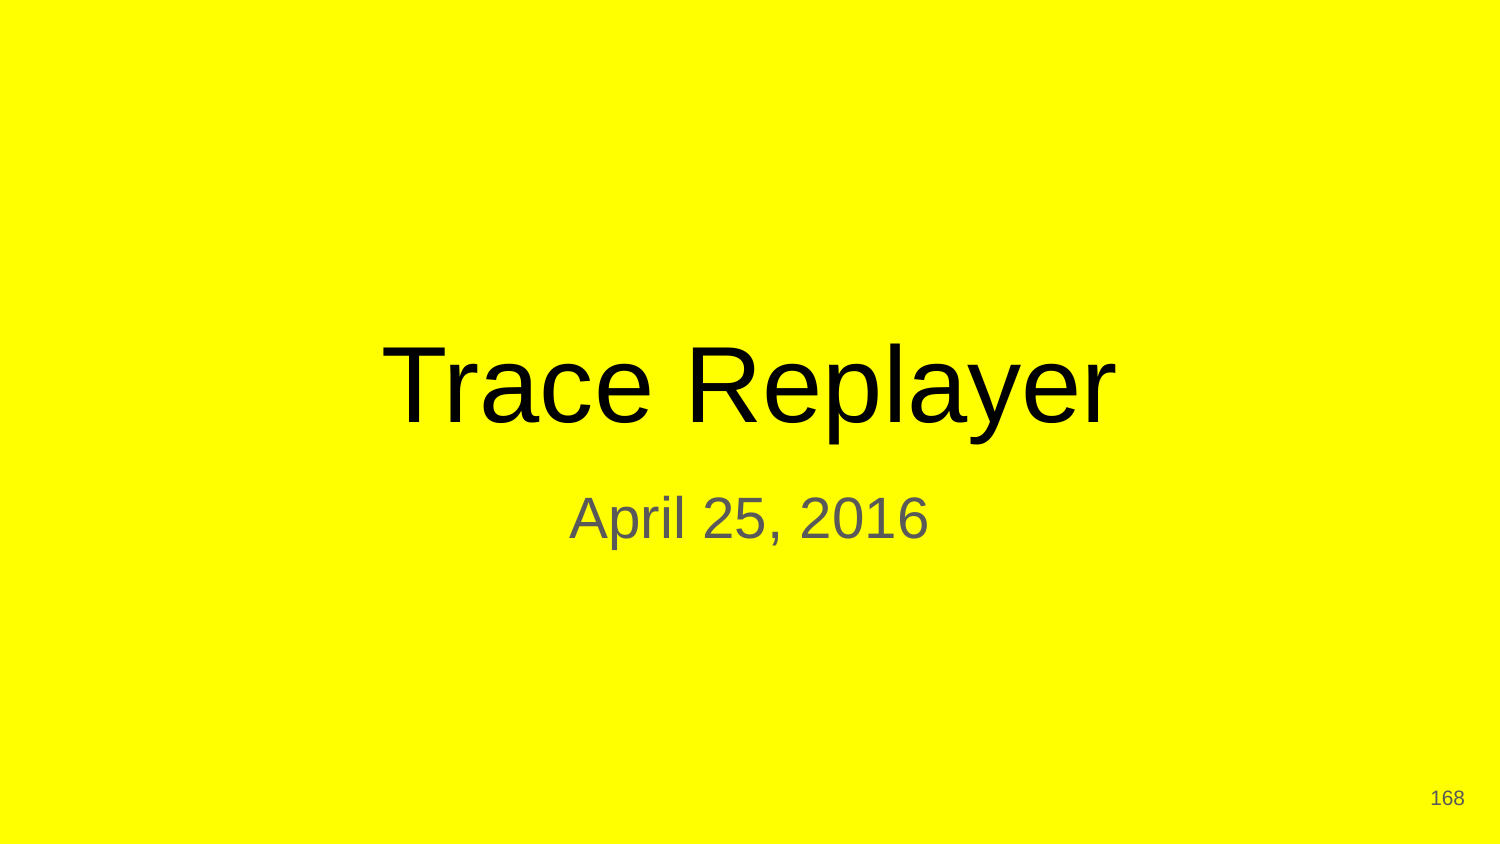

# Trace Replayer
April 25, 2016
168